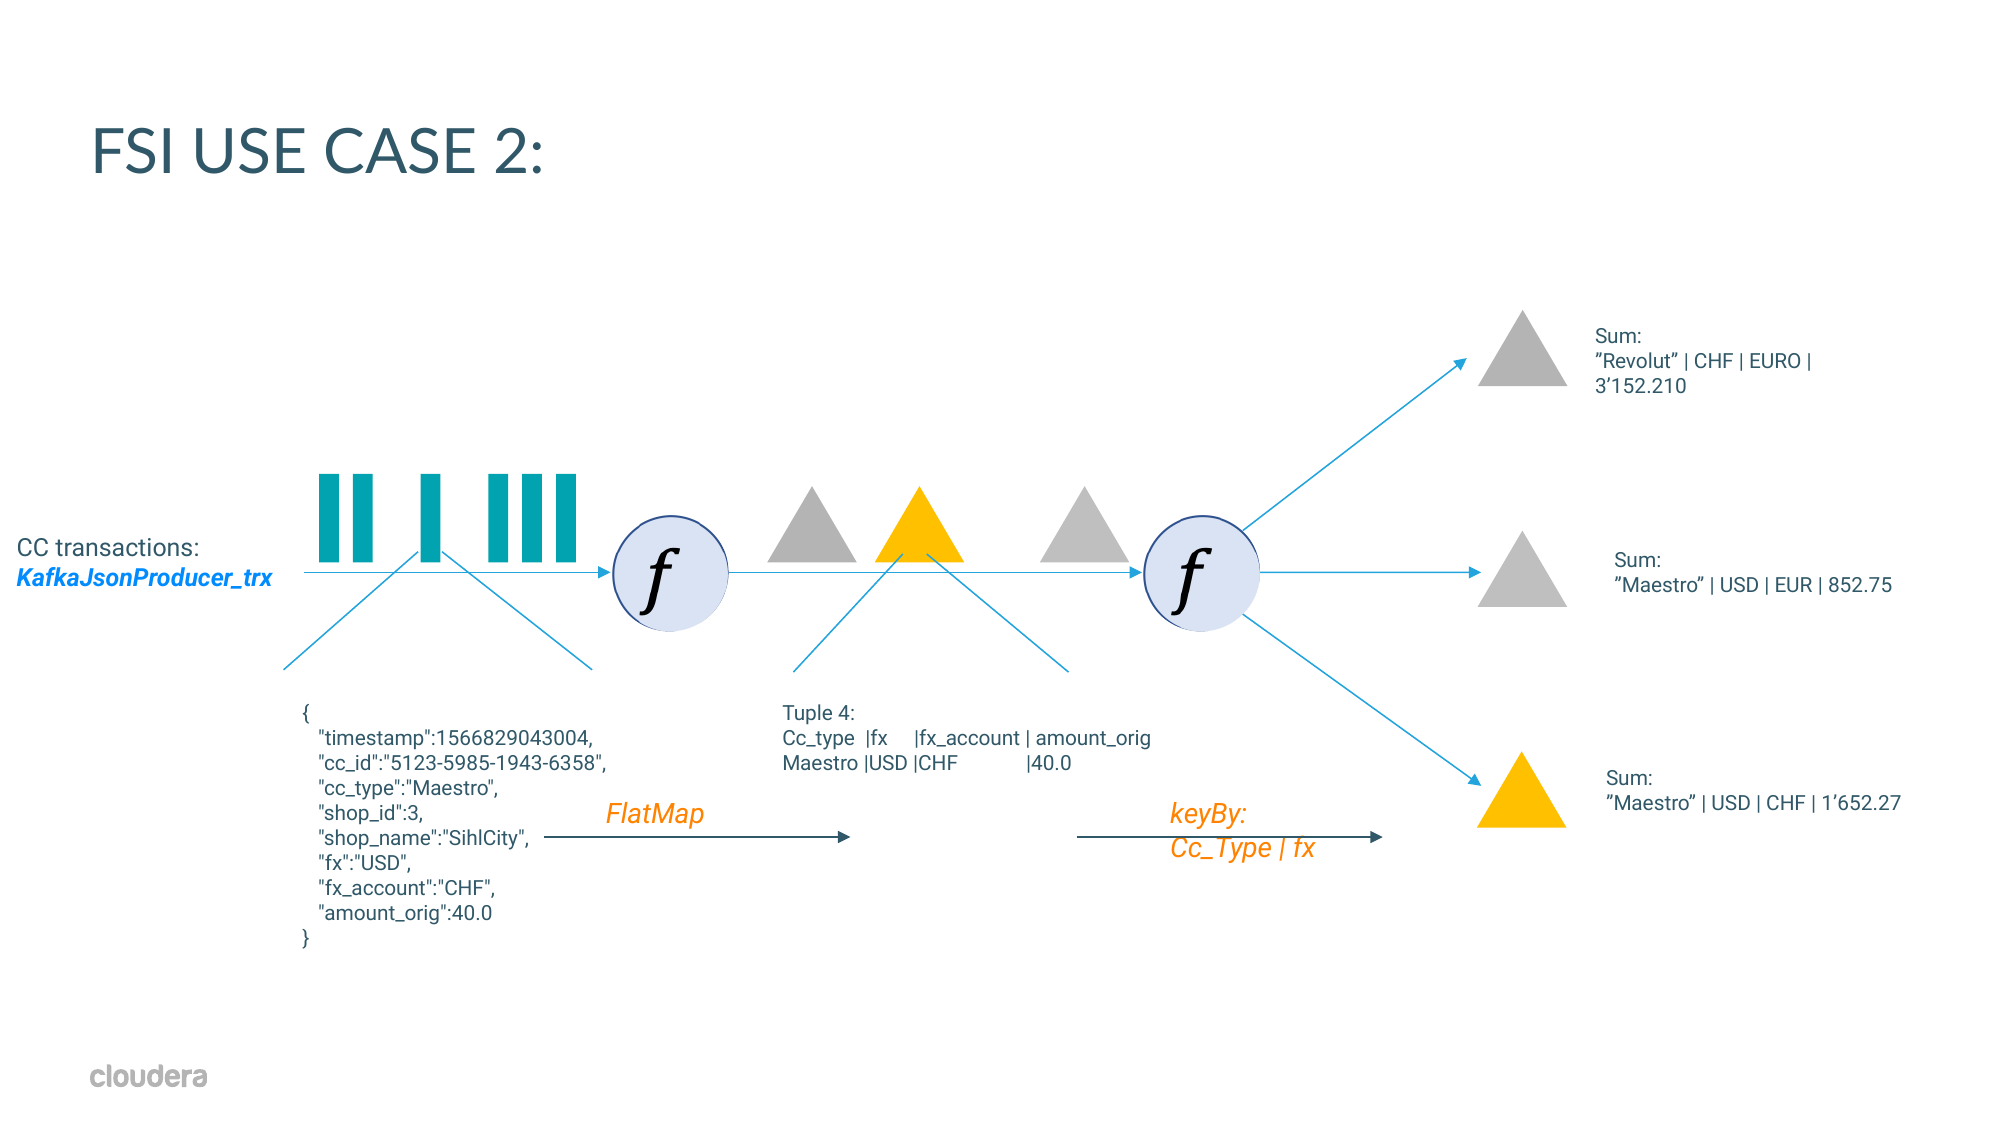

FSI USE CASE 2:

Sum:
”Revolut” | CHF | EURO | 3’152.210

CC transactions:
KafkaJsonProducer_trx

Sum:
”Maestro” | USD | EUR | 852.75
{
   "timestamp":1566829043004,
   "cc_id":"5123-5985-1943-6358",
   "cc_type":"Maestro",
   "shop_id":3,
   "shop_name":"SihlCity",
   "fx":"USD",
   "fx_account":"CHF",
   "amount_orig":40.0
}
Tuple 4:
Cc_type  |fx     |fx_account | amount_orig
Maestro |USD |CHF             |40.0

Sum:
”Maestro” | USD | CHF | 1’652.27
FlatMap
keyBy:
Cc_Type | fx